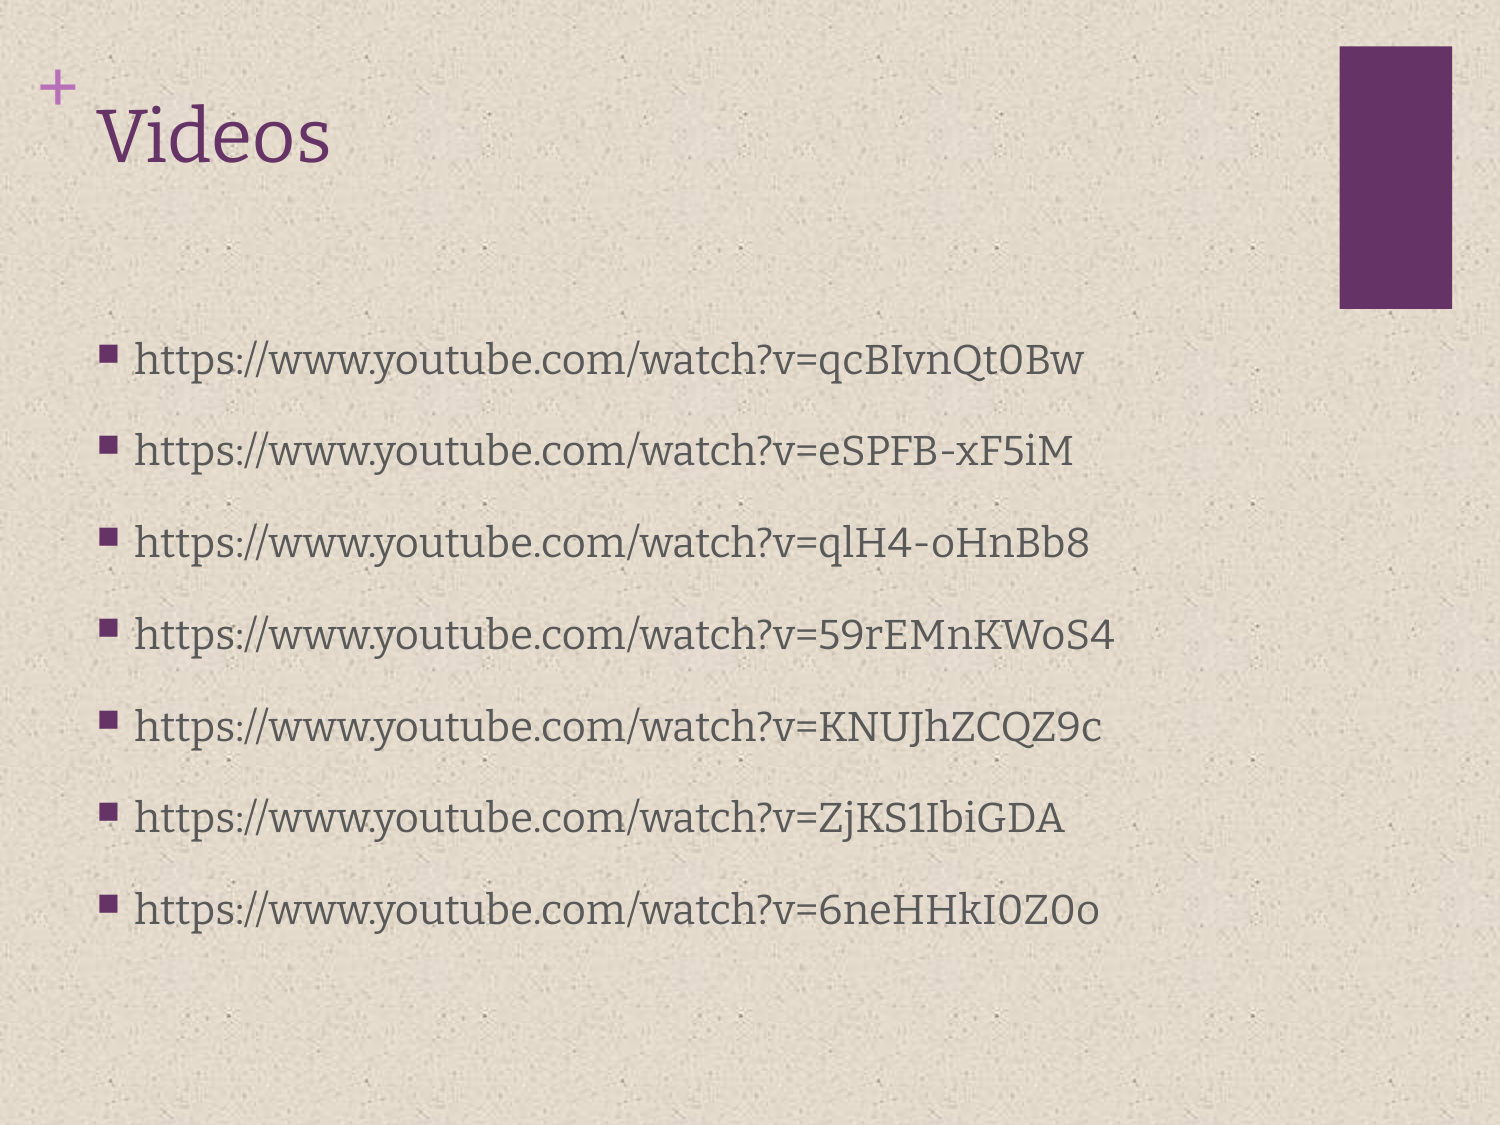

# Videos

https://www.youtube.com/watch?v=qcBIvnQt0Bw
https://www.youtube.com/watch?v=eSPFB-xF5iM
https://www.youtube.com/watch?v=qlH4-oHnBb8
https://www.youtube.com/watch?v=59rEMnKWoS4
https://www.youtube.com/watch?v=KNUJhZCQZ9c
https://www.youtube.com/watch?v=ZjKS1IbiGDA
https://www.youtube.com/watch?v=6neHHkI0Z0o